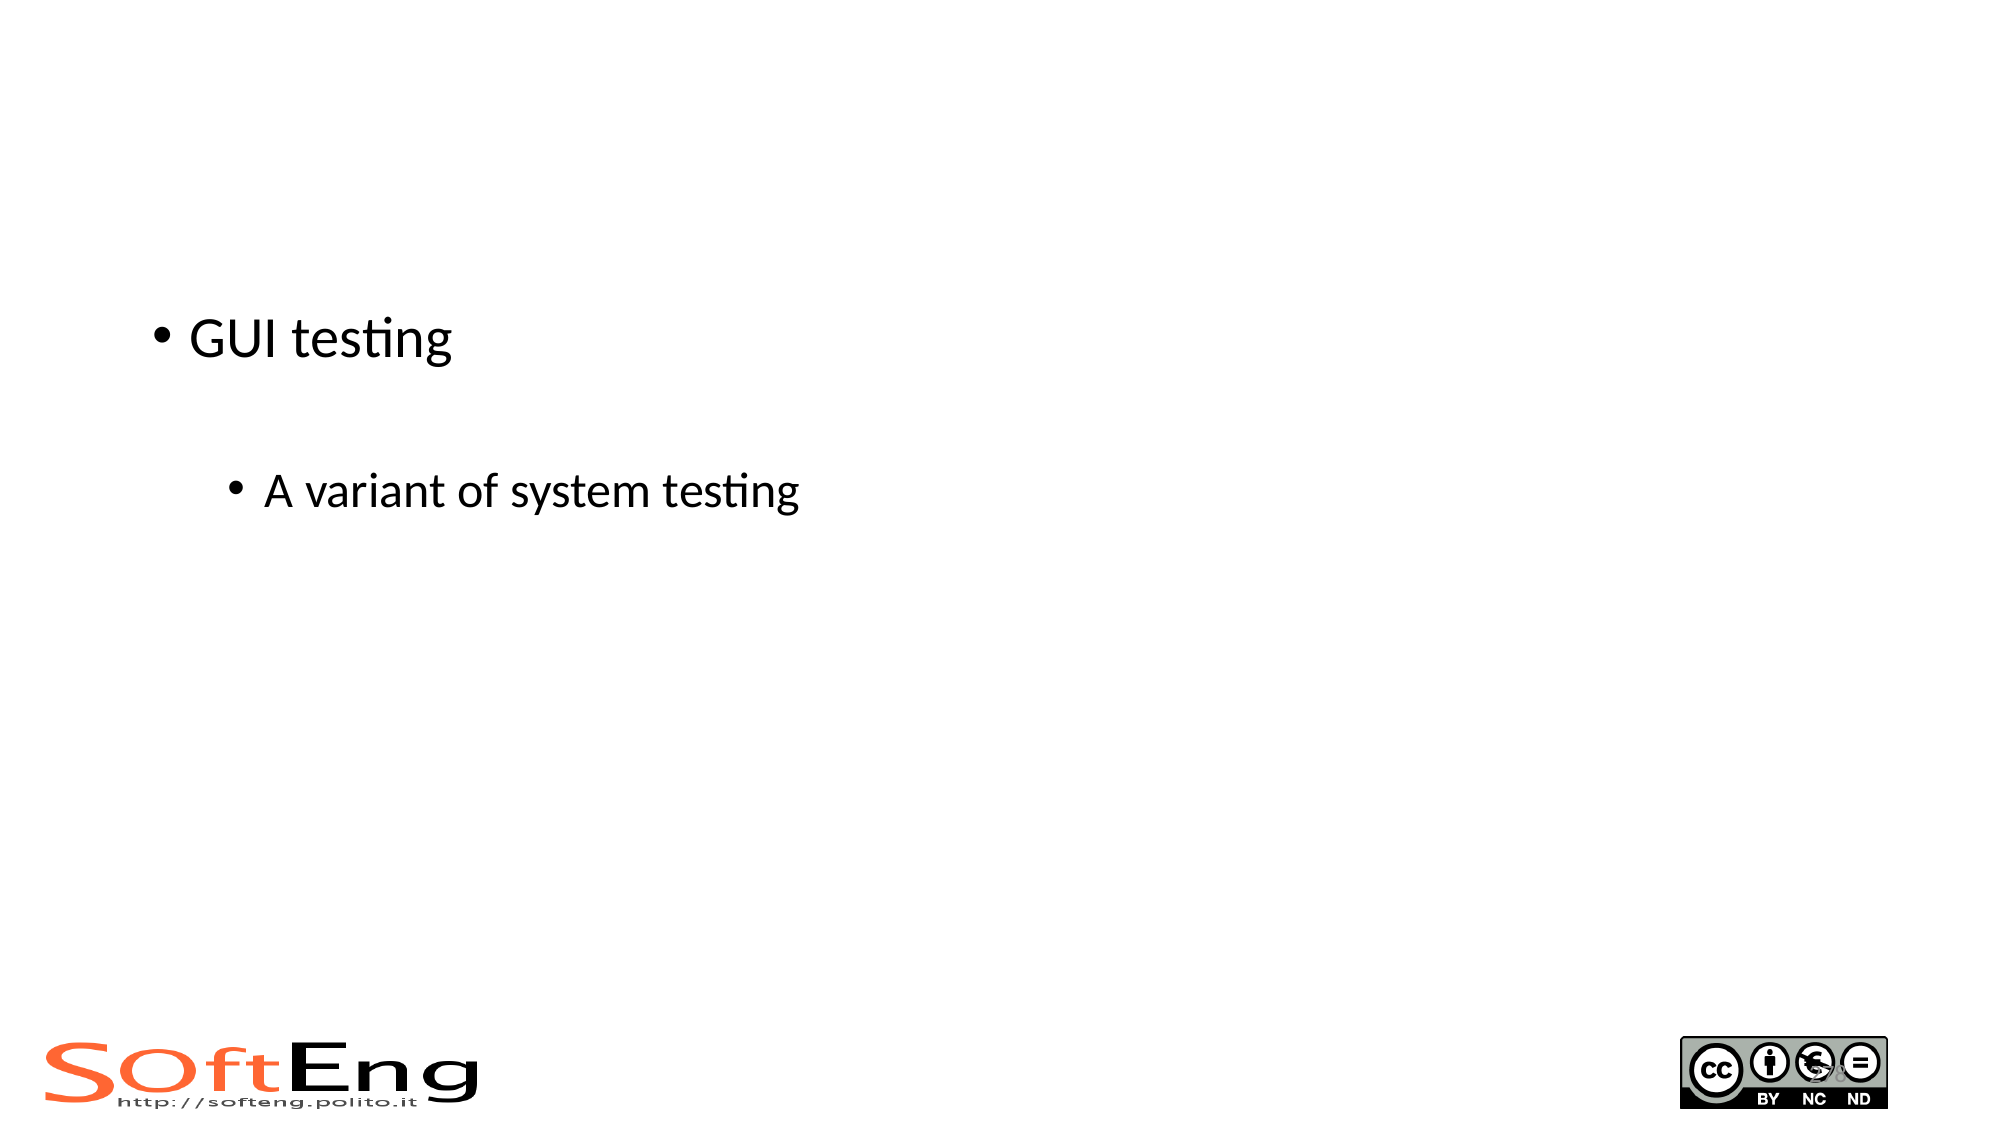

#
GUI testing

A variant of system testing
278